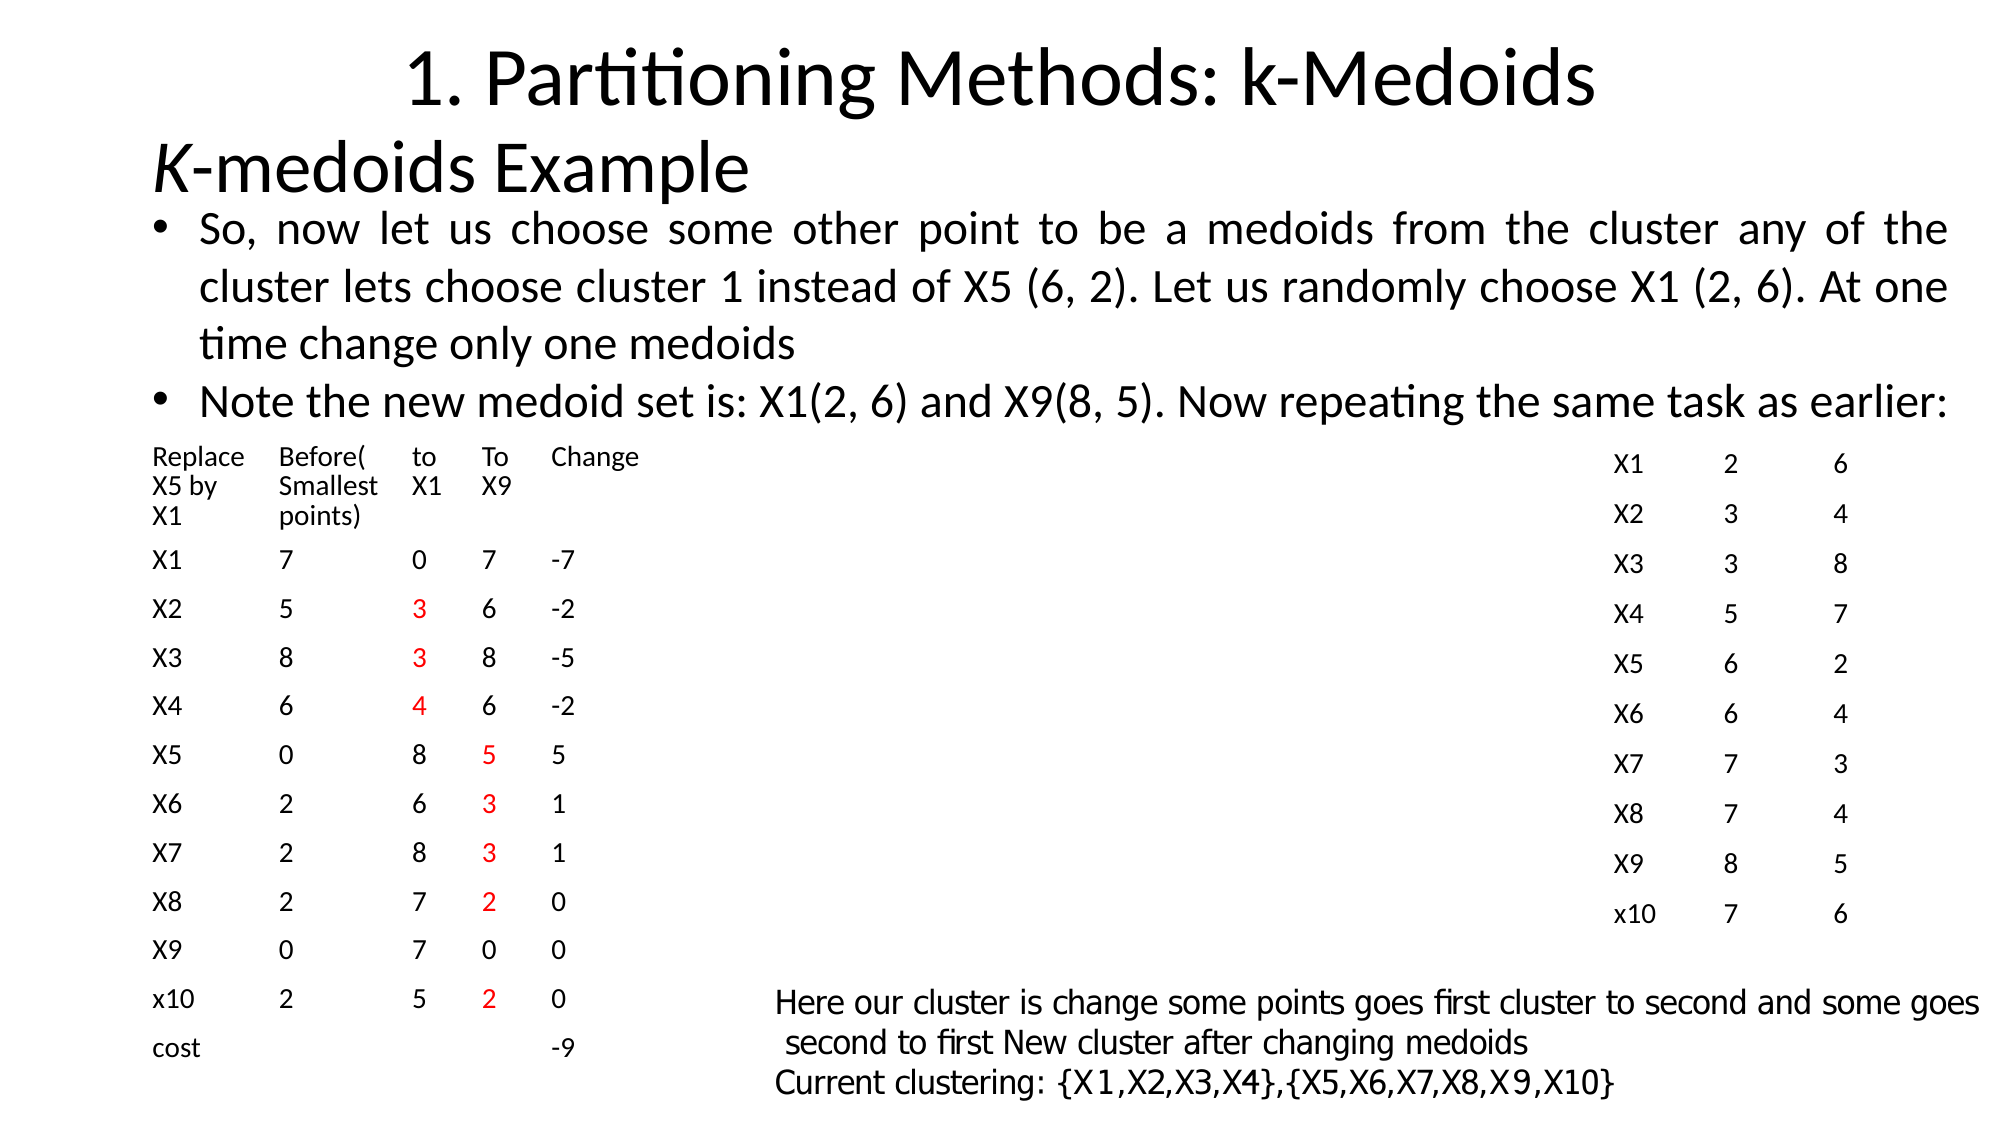

1. Partitioning Methods: k-Medoids
# K-medoids Example
So, now let us choose some other point to be a medoids from the cluster any of the cluster lets choose cluster 1 instead of X5 (6, 2). Let us randomly choose X1 (2, 6). At one time change only one medoids
Note the new medoid set is: X1(2, 6) and X9(8, 5). Now repeating the same task as earlier:
| Replace X5 by X1 | Before( Smallest points) | to X1 | To X9 | Change |
| --- | --- | --- | --- | --- |
| X1 | 7 | 0 | 7 | -7 |
| X2 | 5 | 3 | 6 | -2 |
| X3 | 8 | 3 | 8 | -5 |
| X4 | 6 | 4 | 6 | -2 |
| X5 | 0 | 8 | 5 | 5 |
| X6 | 2 | 6 | 3 | 1 |
| X7 | 2 | 8 | 3 | 1 |
| X8 | 2 | 7 | 2 | 0 |
| X9 | 0 | 7 | 0 | 0 |
| x10 | 2 | 5 | 2 | 0 |
| cost |  |  |  | -9 |
| X1 | 2 | 6 |
| --- | --- | --- |
| X2 | 3 | 4 |
| X3 | 3 | 8 |
| X4 | 5 | 7 |
| X5 | 6 | 2 |
| X6 | 6 | 4 |
| X7 | 7 | 3 |
| X8 | 7 | 4 |
| X9 | 8 | 5 |
| x10 | 7 | 6 |
Here our cluster is change some points goes first cluster to second and some goes
 second to first New cluster after changing medoids
Current clustering: {X1,X2,X3,X4},{X5,X6,X7,X8,X9,X10}